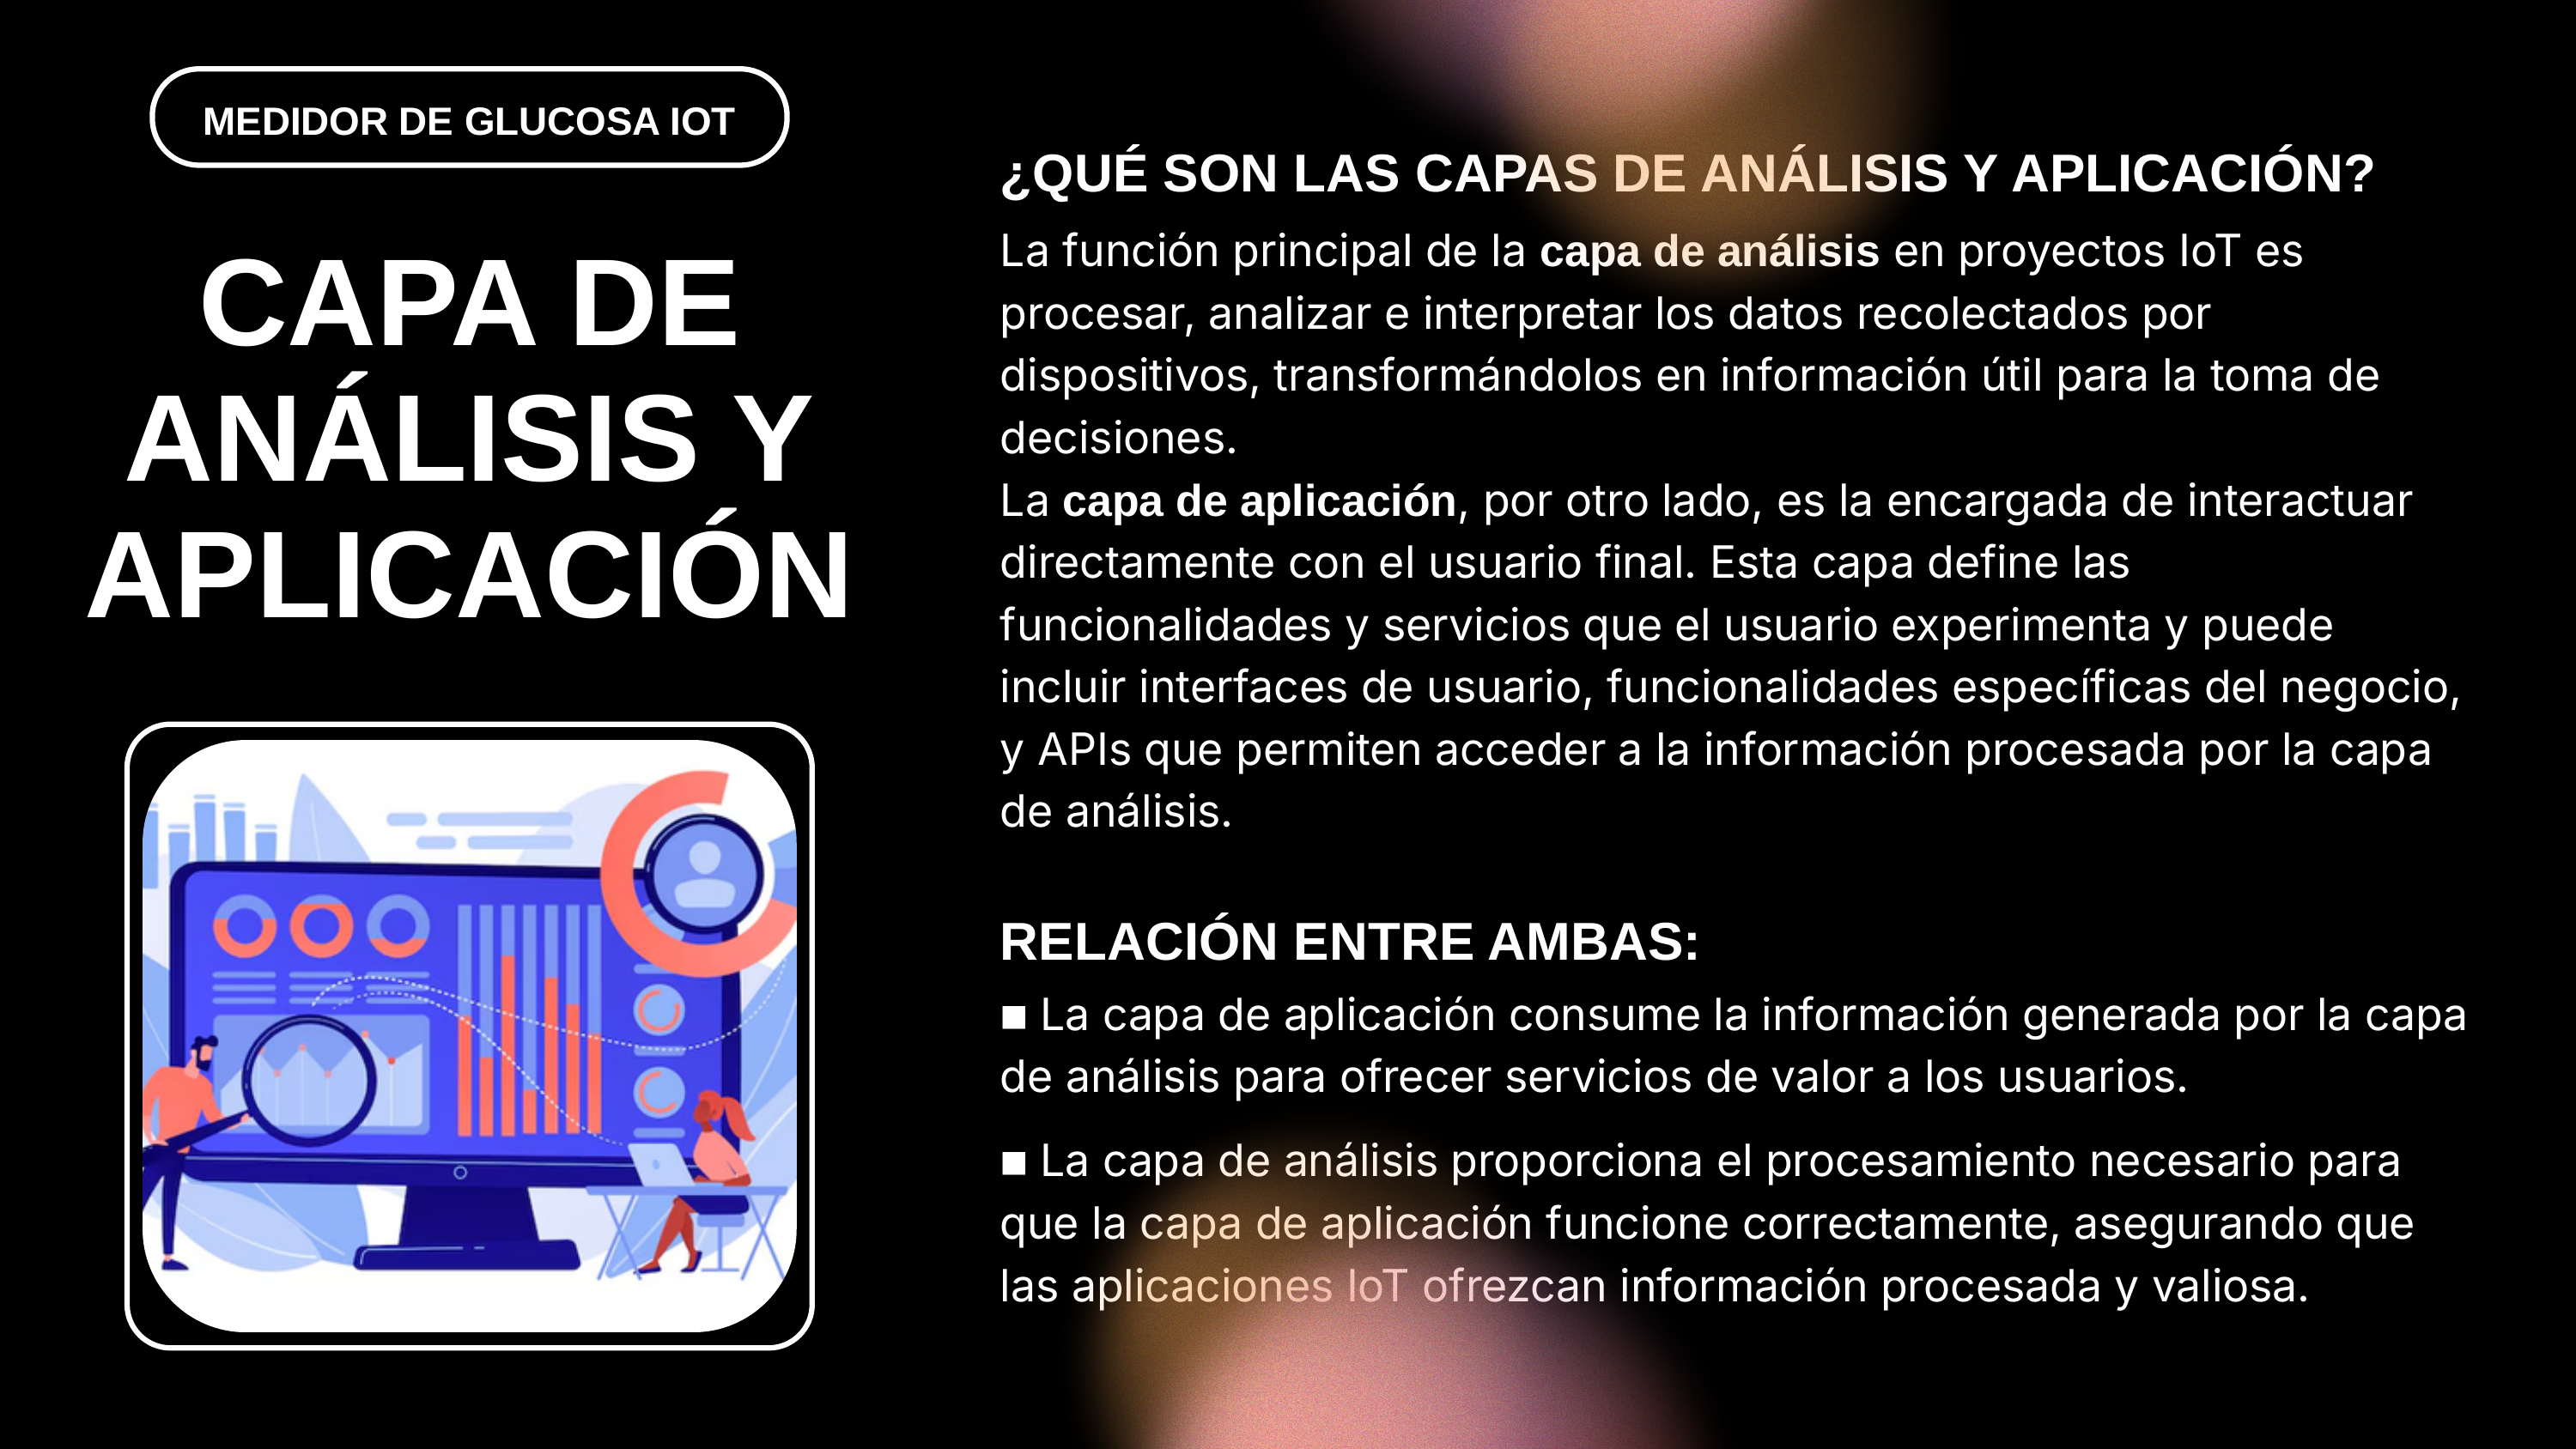

¿QUÉ SON LAS CAPAS DE ANÁLISIS Y APLICACIÓN?
La función principal de la capa de análisis en proyectos IoT es procesar, analizar e interpretar los datos recolectados por dispositivos, transformándolos en información útil para la toma de decisiones.
La capa de aplicación, por otro lado, es la encargada de interactuar directamente con el usuario final. Esta capa define las funcionalidades y servicios que el usuario experimenta y puede incluir interfaces de usuario, funcionalidades específicas del negocio, y APIs que permiten acceder a la información procesada por la capa de análisis.
CAPA DE
ANÁLISIS Y
APLICACIÓN

RELACIÓN ENTRE AMBAS:
◼ La capa de aplicación consume la información generada por la capa de análisis para ofrecer servicios de valor a los usuarios.

◼ La capa de análisis proporciona el procesamiento necesario para que la capa de aplicación funcione correctamente, asegurando que las aplicaciones IoT ofrezcan información procesada y valiosa.
MEDIDOR DE GLUCOSA IOT